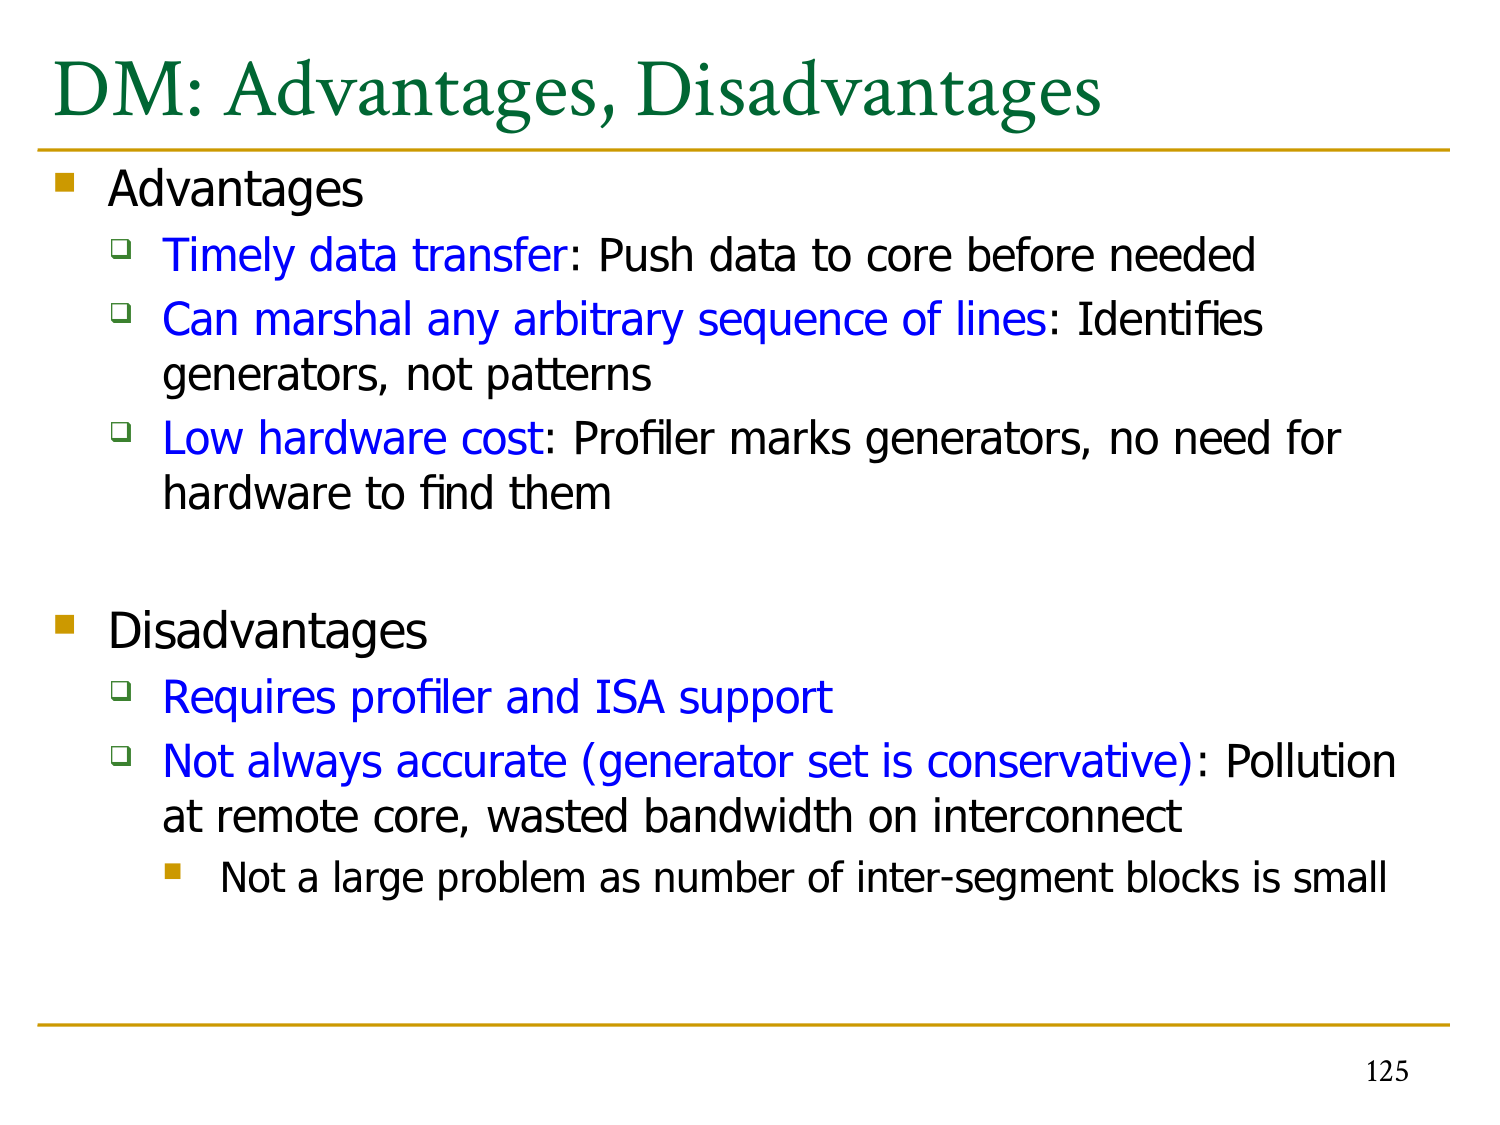

# DM: Advantages, Disadvantages
Advantages
Timely data transfer: Push data to core before needed
Can marshal any arbitrary sequence of lines: Identifies generators, not patterns
Low hardware cost: Profiler marks generators, no need for hardware to find them

Disadvantages
Requires profiler and ISA support
Not always accurate (generator set is conservative): Pollution at remote core, wasted bandwidth on interconnect
Not a large problem as number of inter-segment blocks is small

125